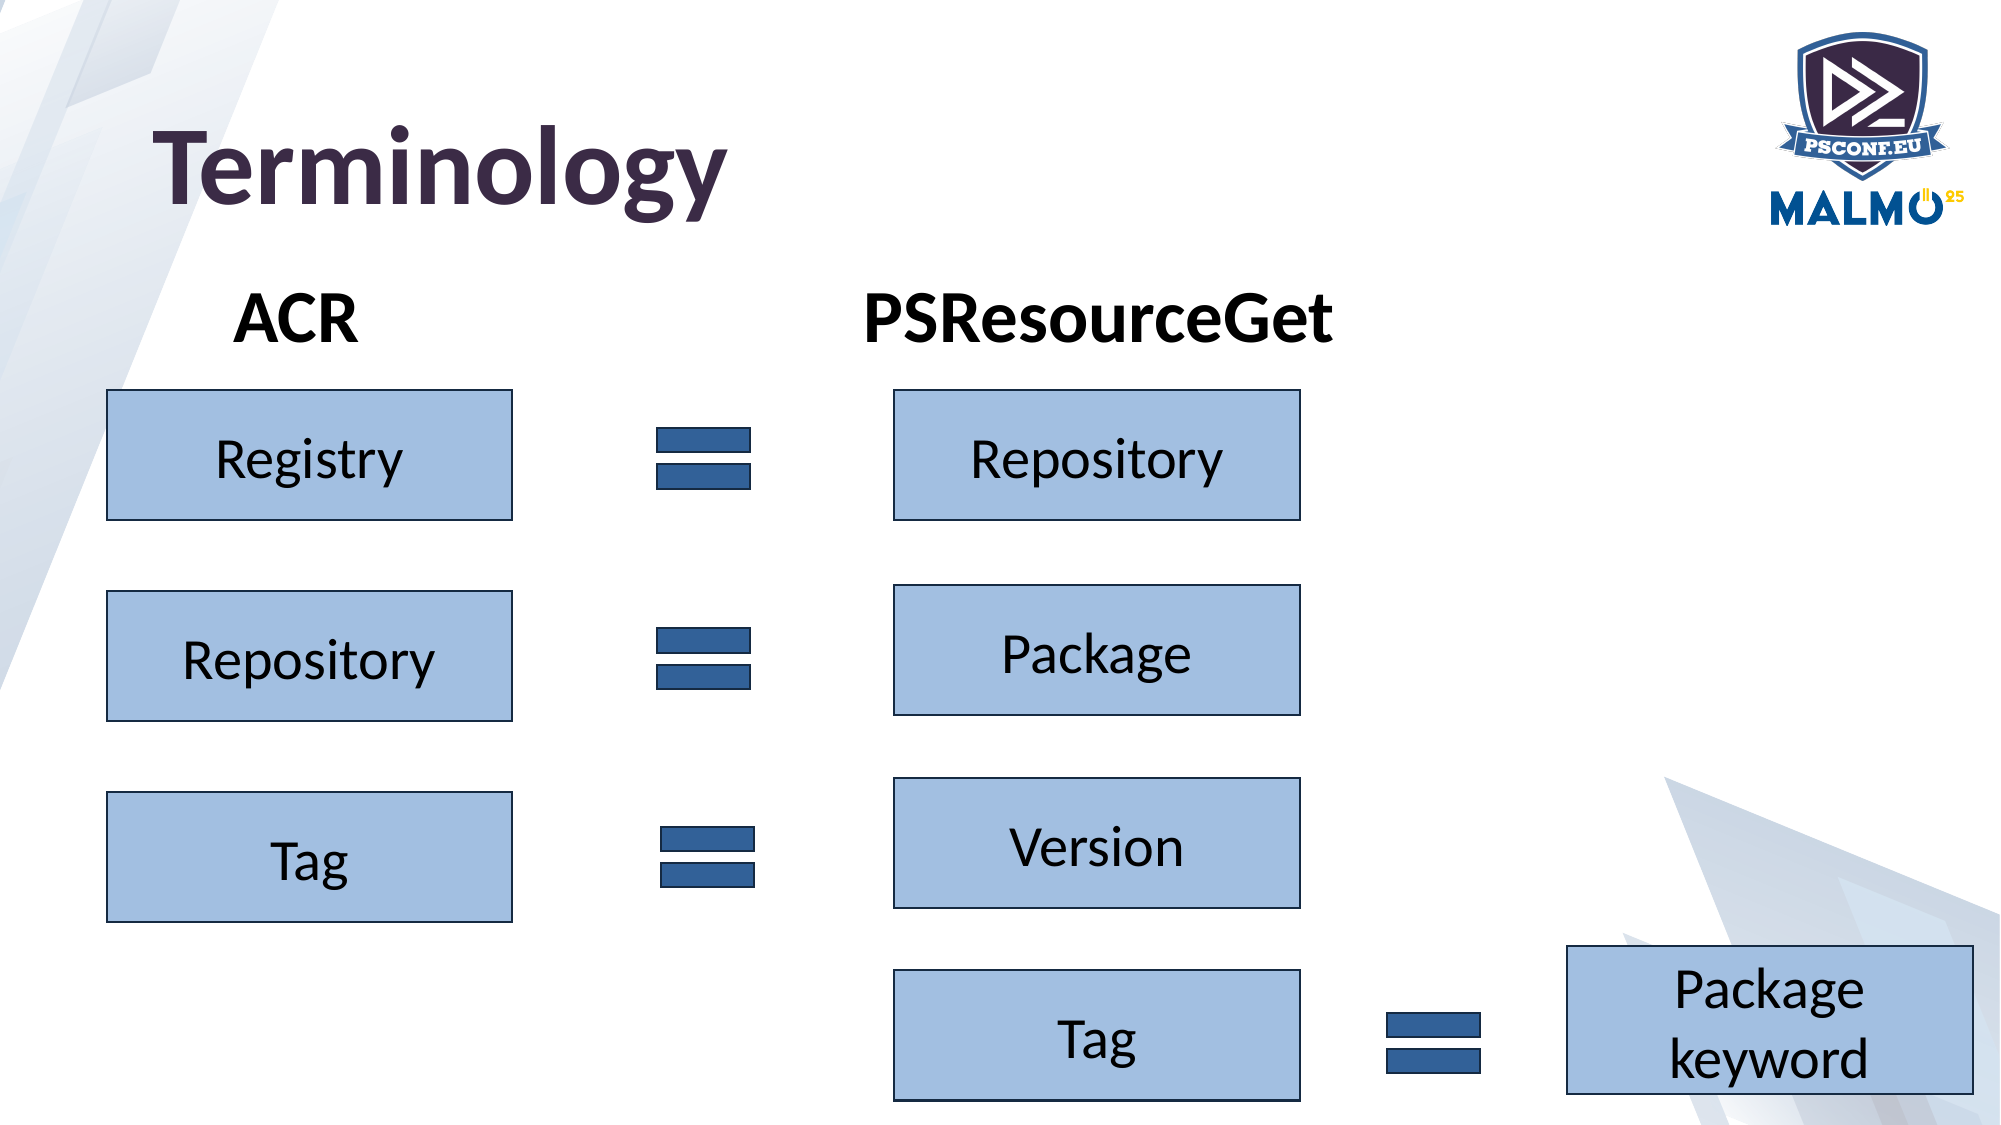

# Terminology
ACR
PSResourceGet
Registry
Repository

Package
Repository

Version
Tag

Package keyword

Tag